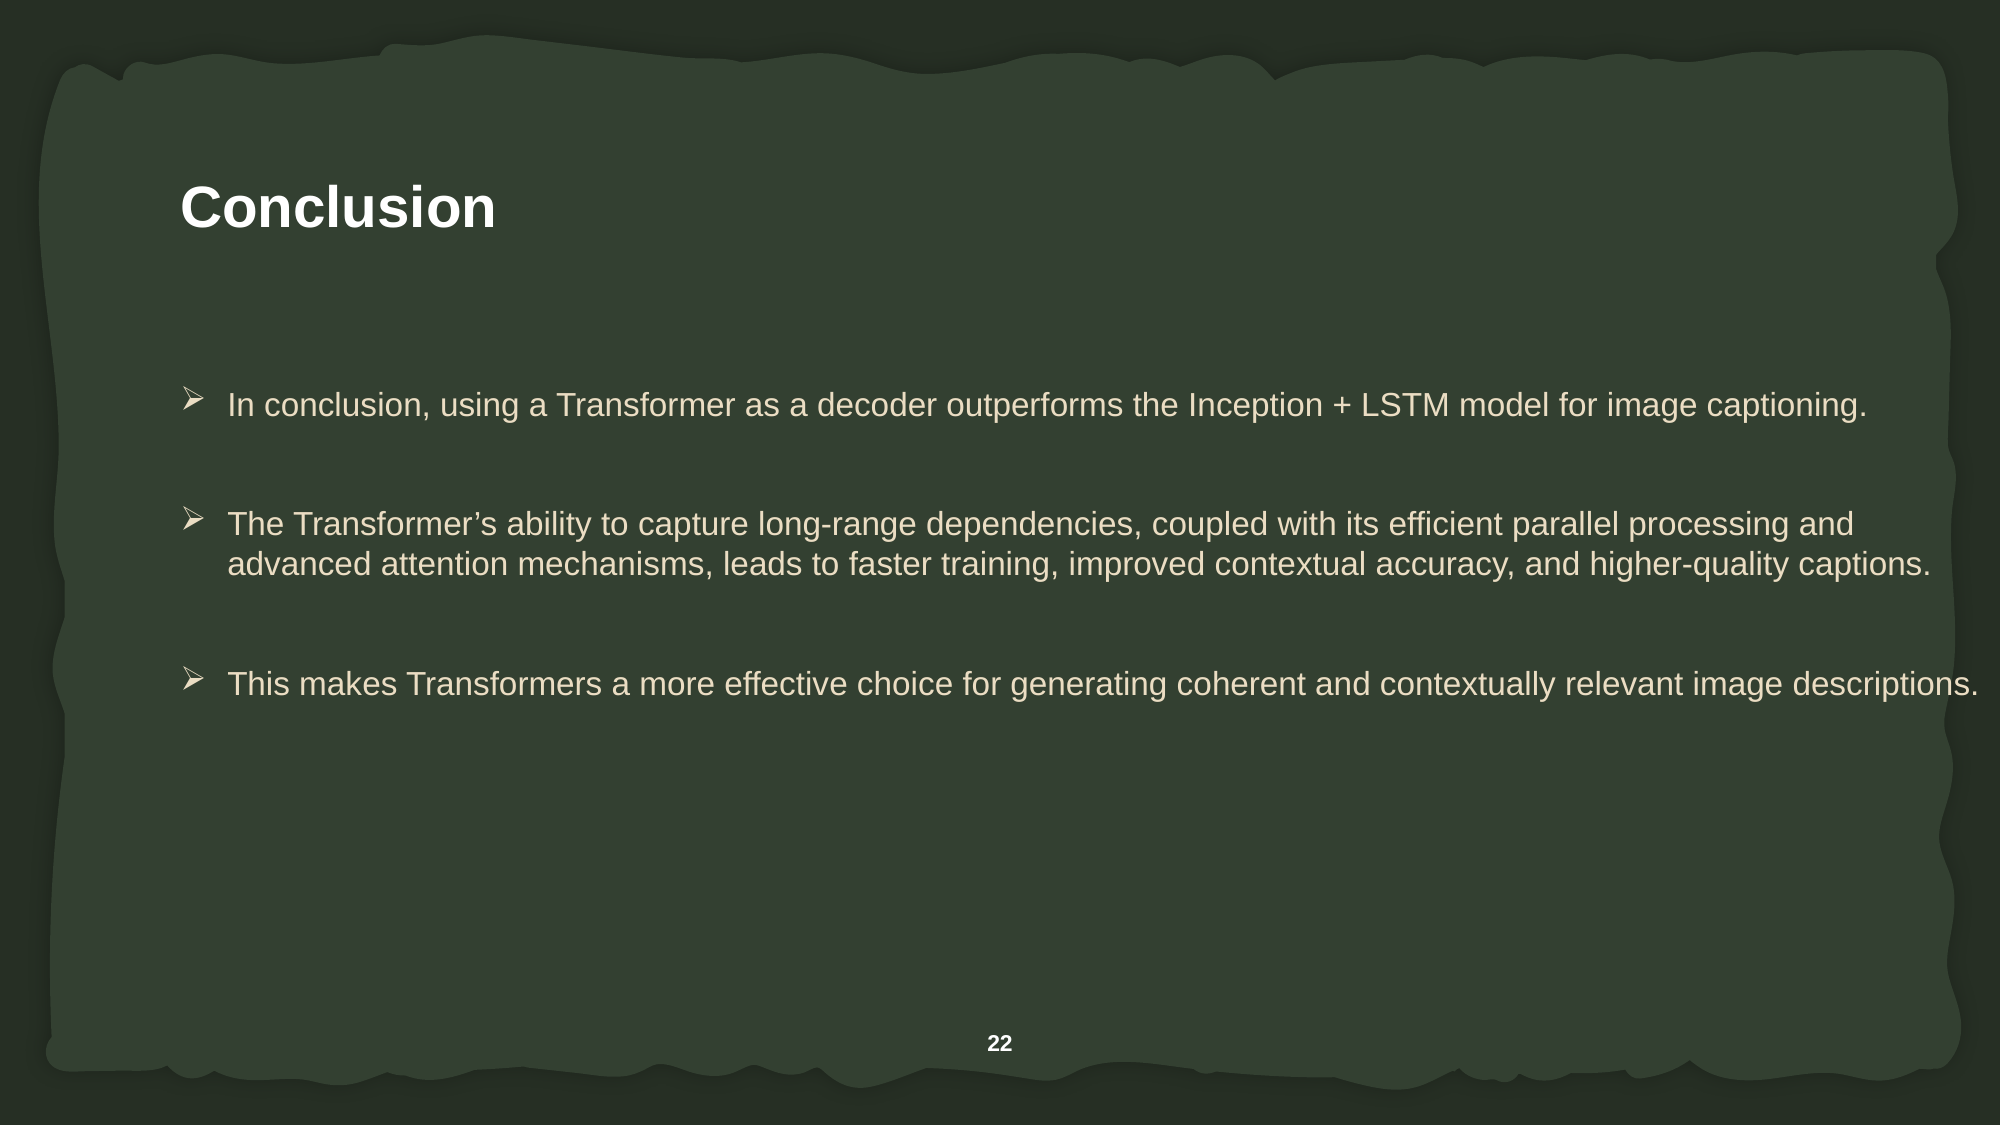

#
Conclusion
In conclusion, using a Transformer as a decoder outperforms the Inception + LSTM model for image captioning.

The Transformer’s ability to capture long-range dependencies, coupled with its efficient parallel processing and advanced attention mechanisms, leads to faster training, improved contextual accuracy, and higher-quality captions.

This makes Transformers a more effective choice for generating coherent and contextually relevant image descriptions.

22